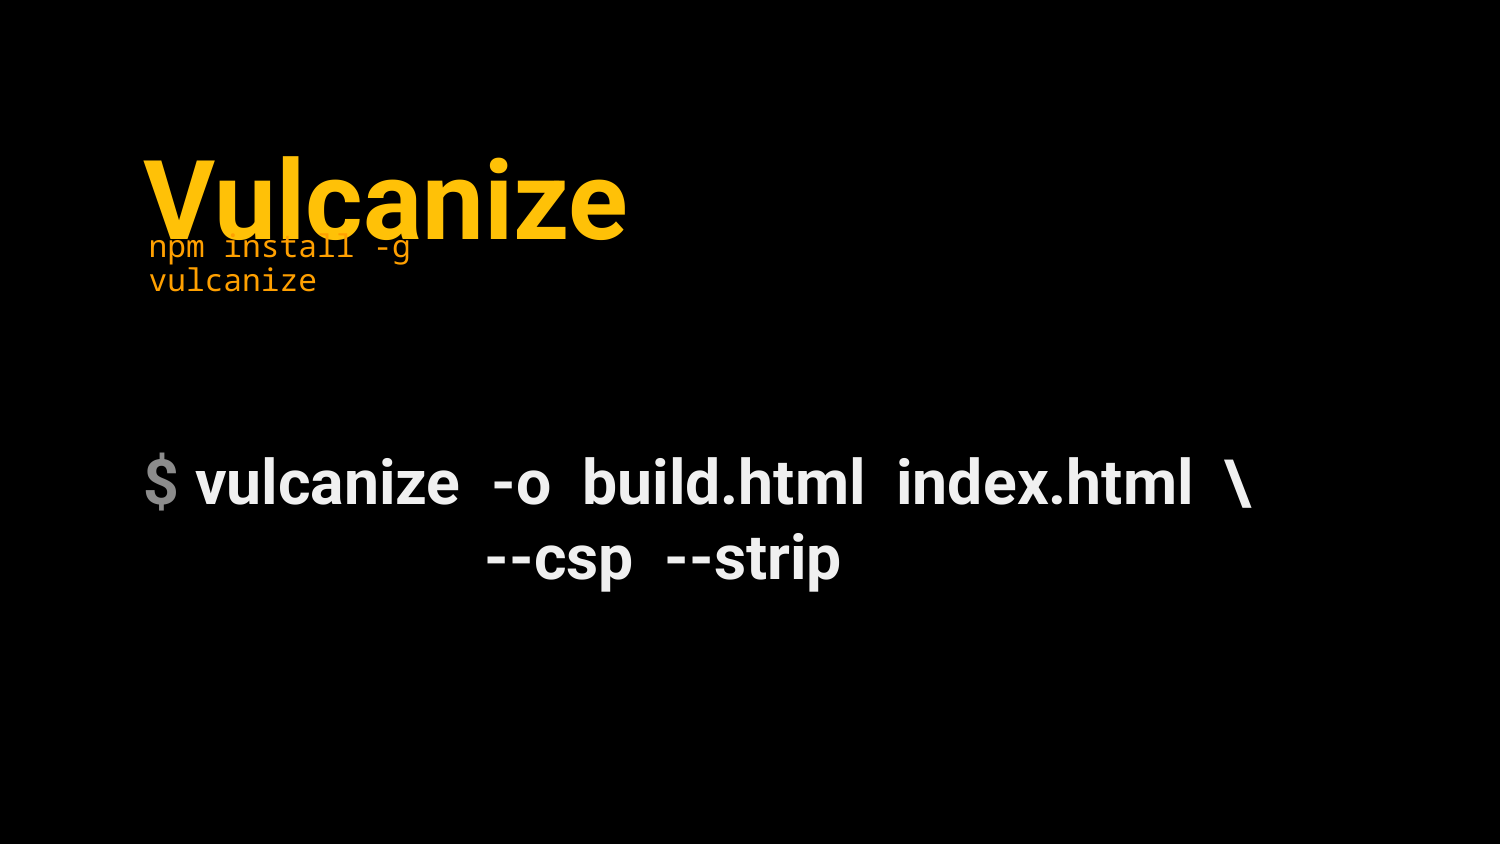

Vulcanize
npm install -g vulcanize
$ vulcanize  -o  build.html  index.html  \
                      --csp  --strip